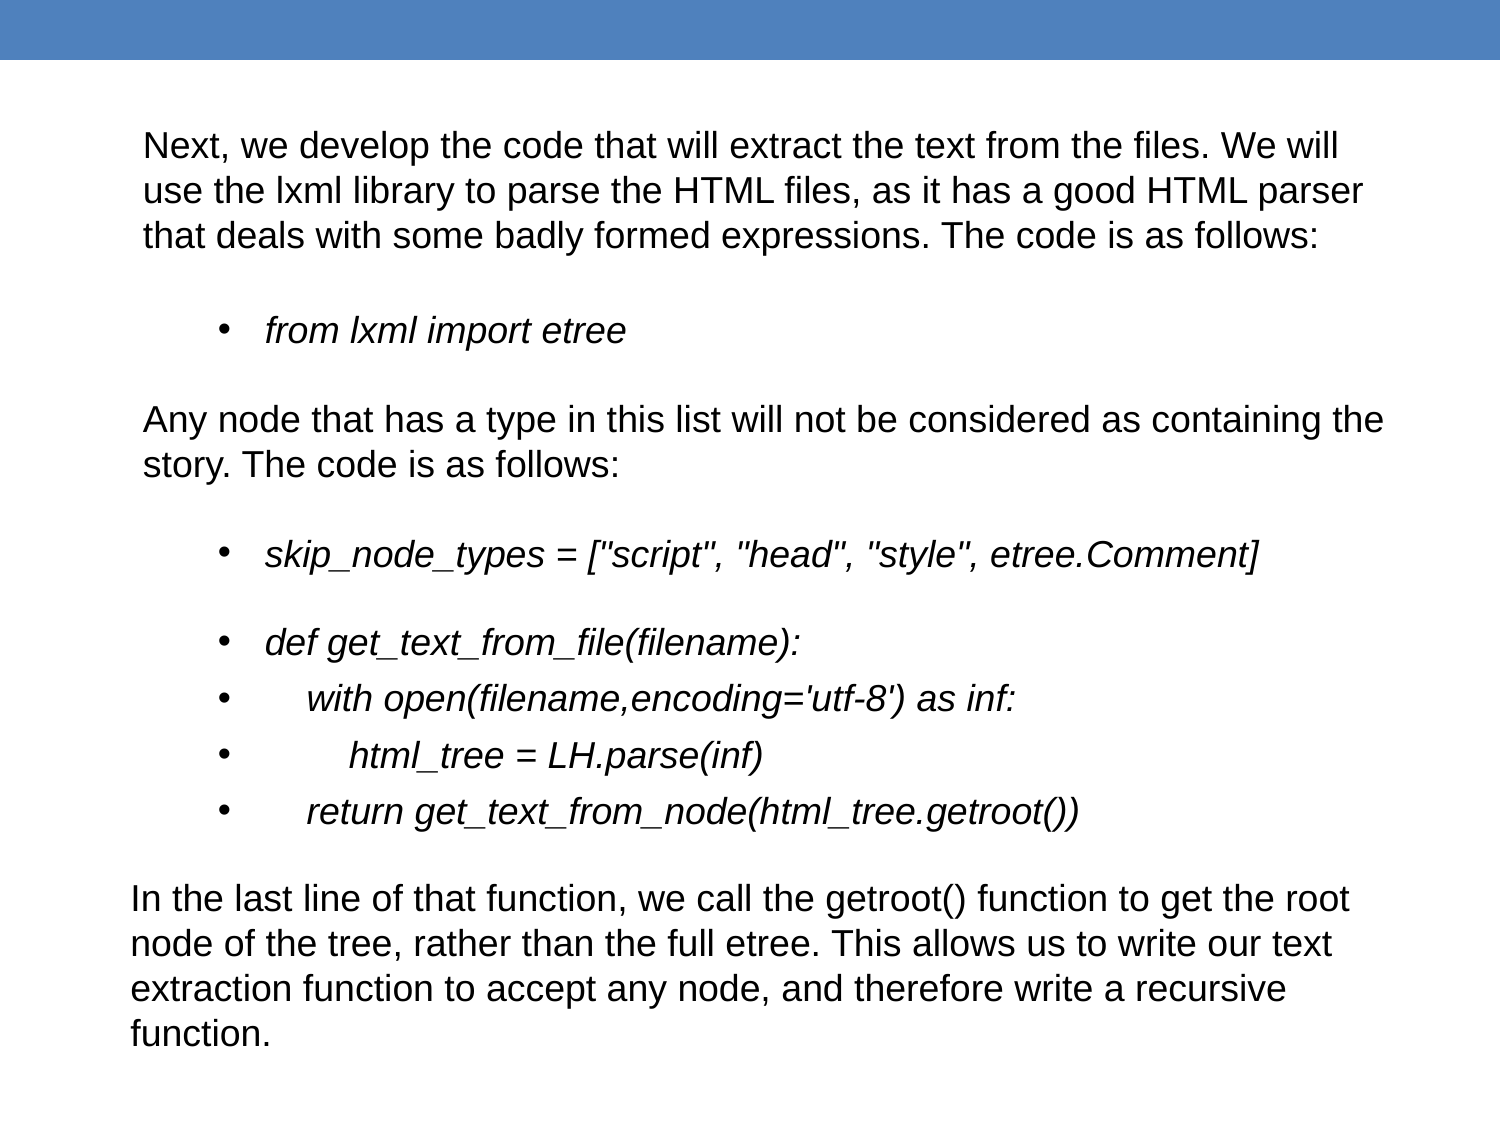

Next, we develop the code that will extract the text from the files. We will use the lxml library to parse the HTML files, as it has a good HTML parser that deals with some badly formed expressions. The code is as follows:
from lxml import etree
Any node that has a type in this list will not be considered as containing the story. The code is as follows:

skip_node_types = ["script", "head", "style", etree.Comment]
def get_text_from_file(filename):
    with open(filename,encoding='utf-8') as inf:
        html_tree = LH.parse(inf)
    return get_text_from_node(html_tree.getroot())
In the last line of that function, we call the getroot() function to get the root node of the tree, rather than the full etree. This allows us to write our text extraction function to accept any node, and therefore write a recursive function.